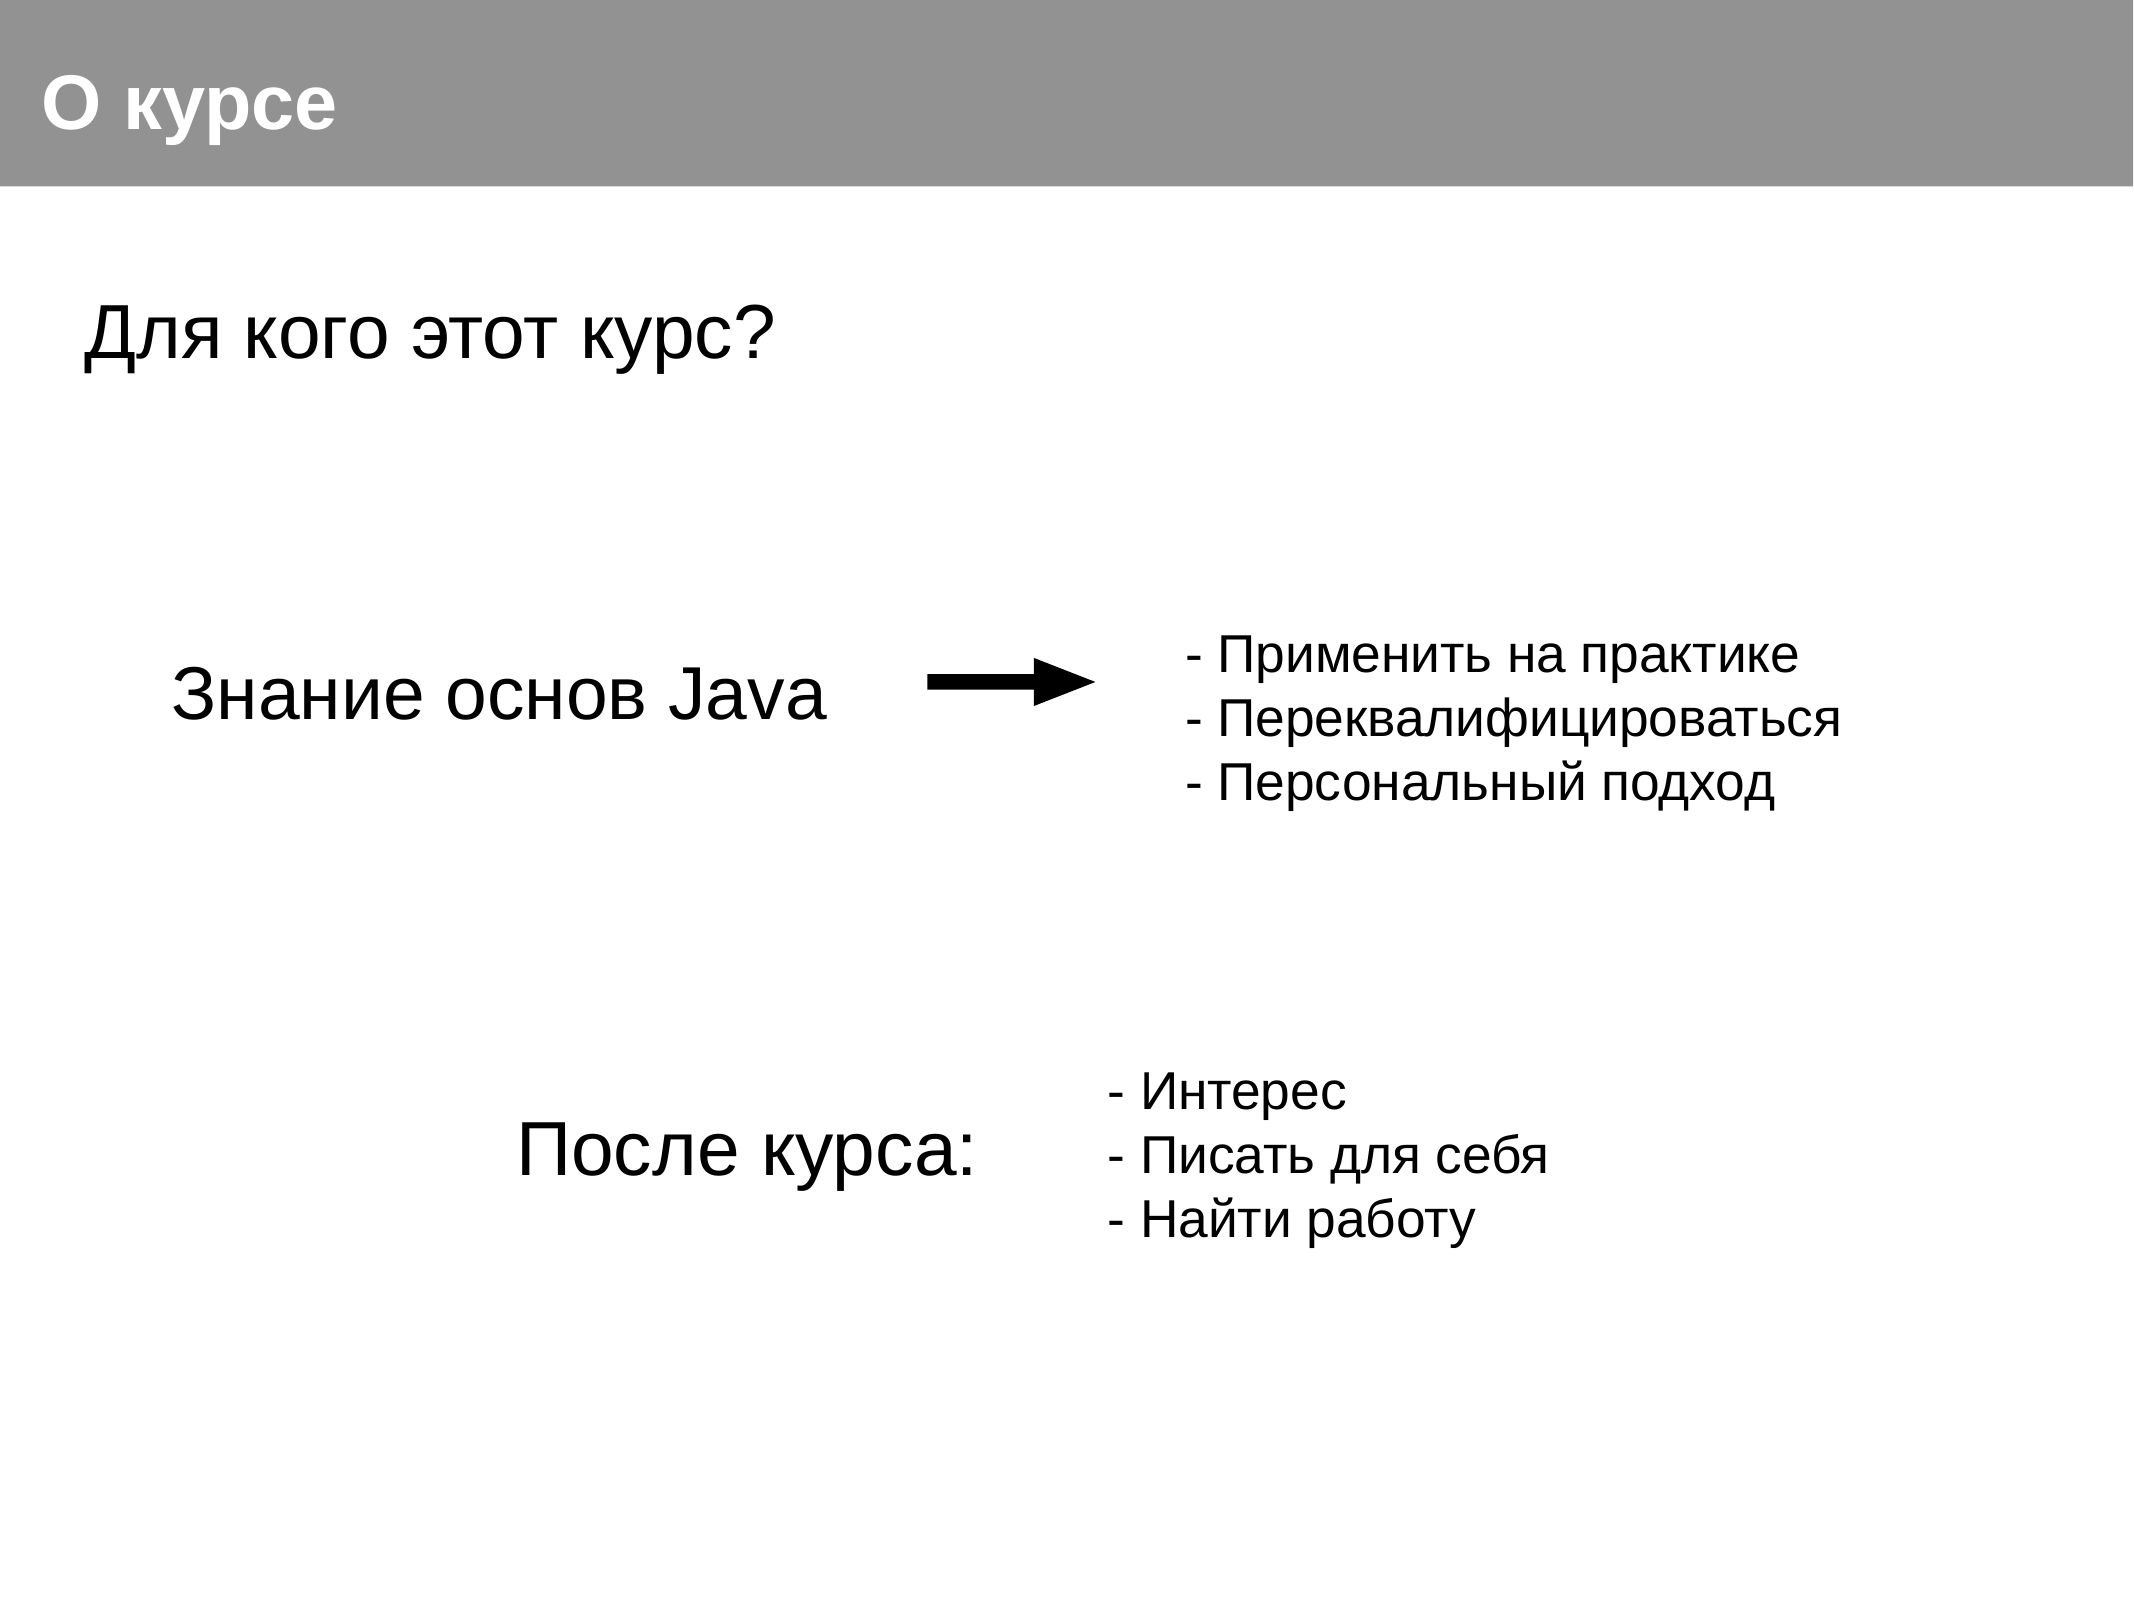

О курсе
Для кого этот курс?
- Применить на практике
- Переквалифицироваться
- Персональный подход
Знание основ Java

- Интерес
- Писать для себя
- Найти работу
После курса: